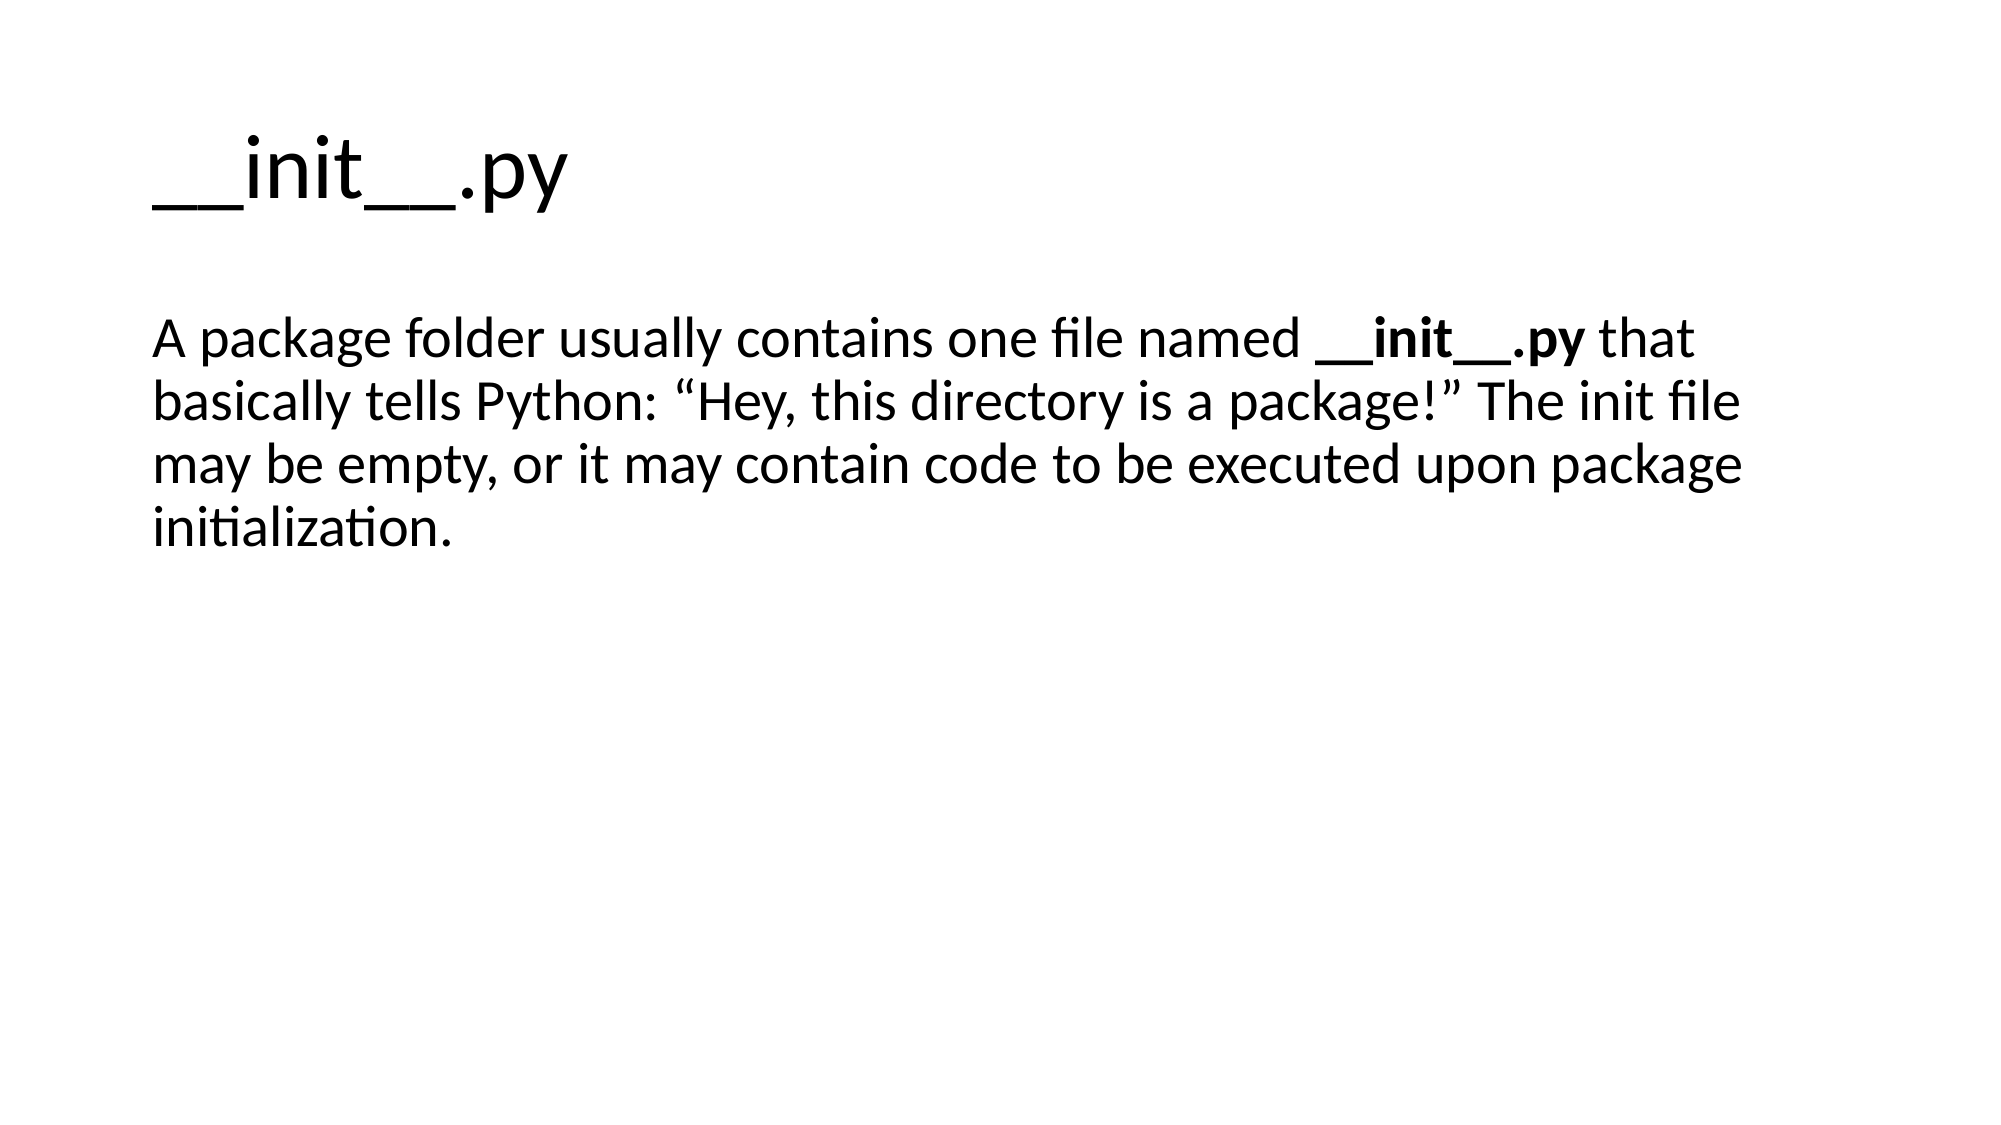

# __init__.py
A package folder usually contains one file named __init__.py that basically tells Python: “Hey, this directory is a package!” The init file may be empty, or it may contain code to be executed upon package initialization.